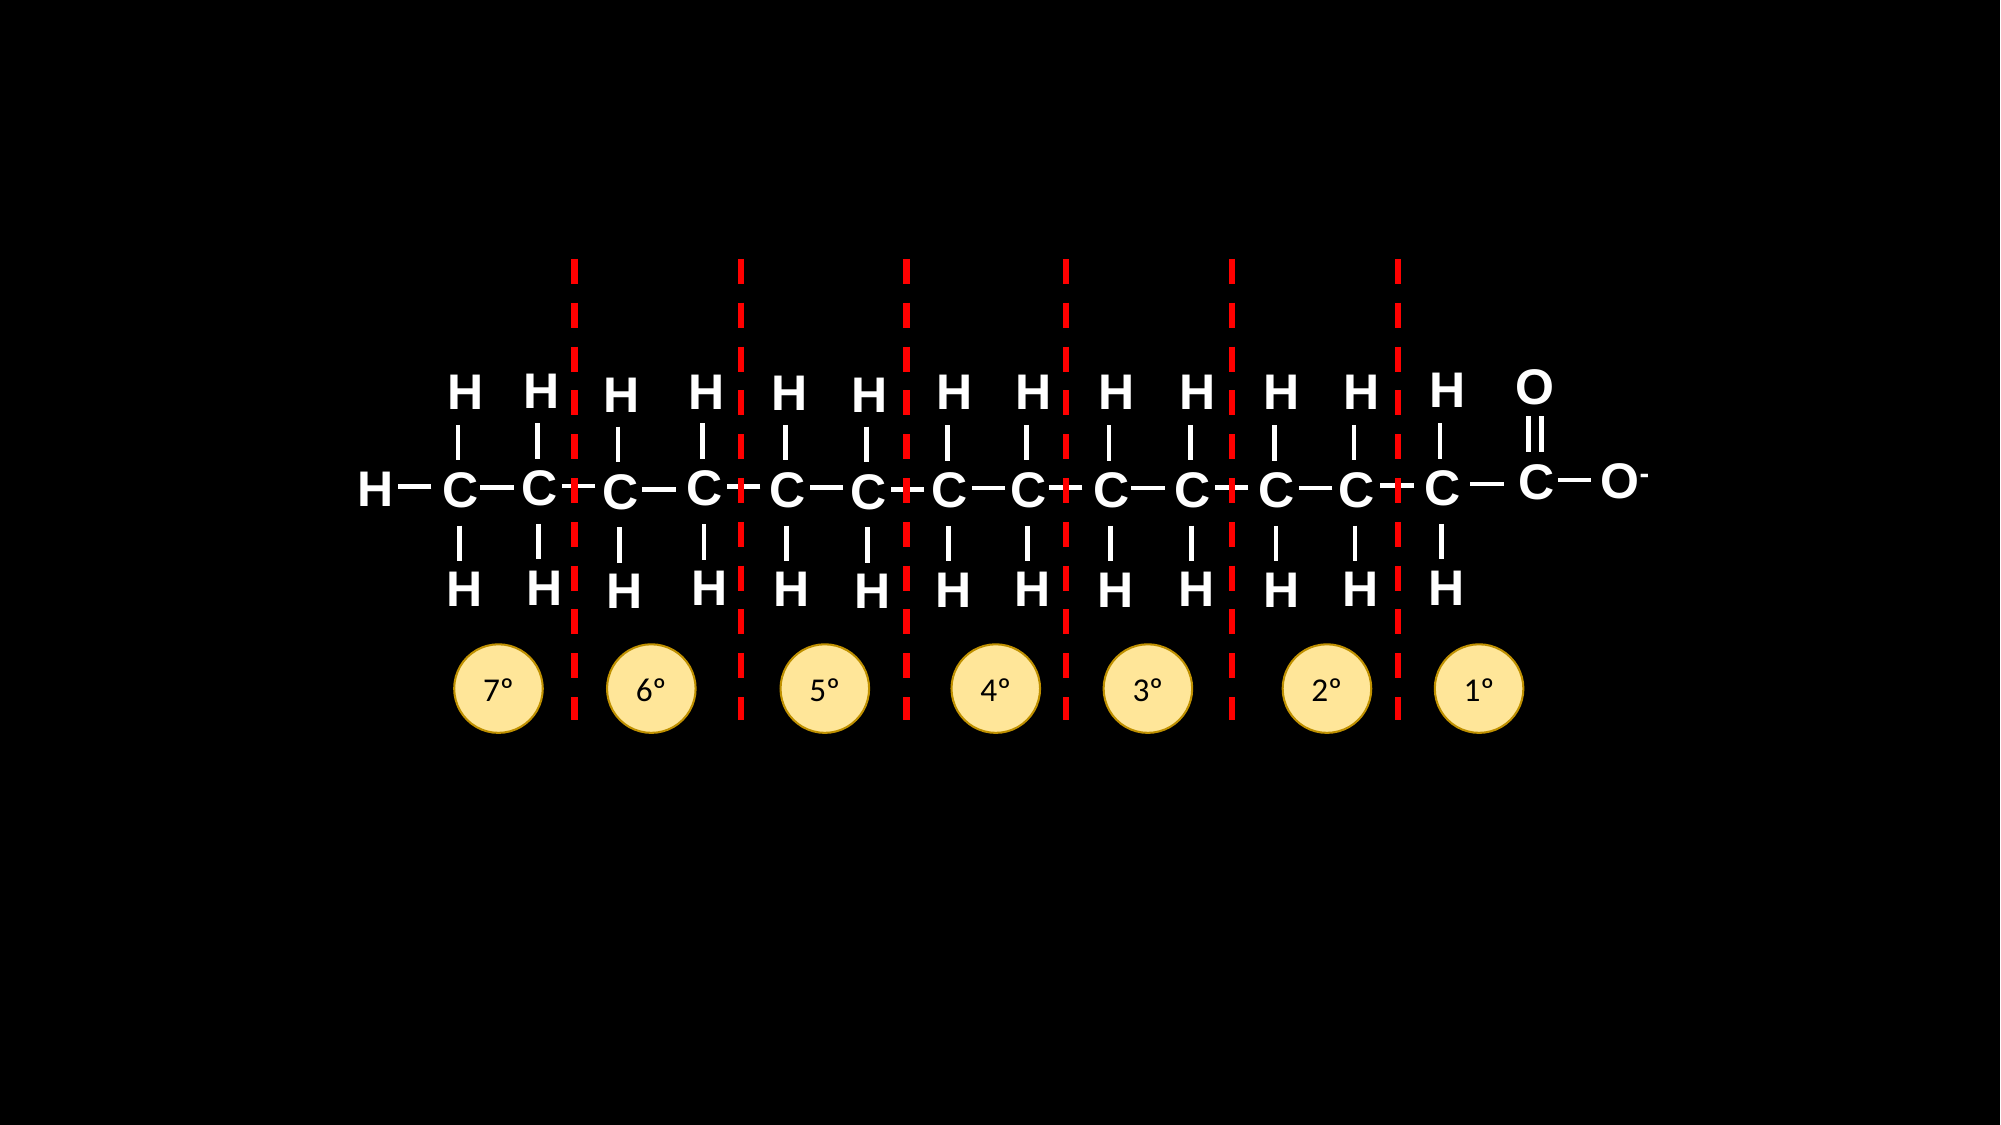

O
H
H
H
H
H
H
H
H
H
H
H
H
H
C
C
C
C
H
C
C
C
C
C
C
C
C
C
C
H
H
H
H
H
H
H
H
H
H
H
H
H
O-
7º
6º
5º
4º
3º
2º
1º